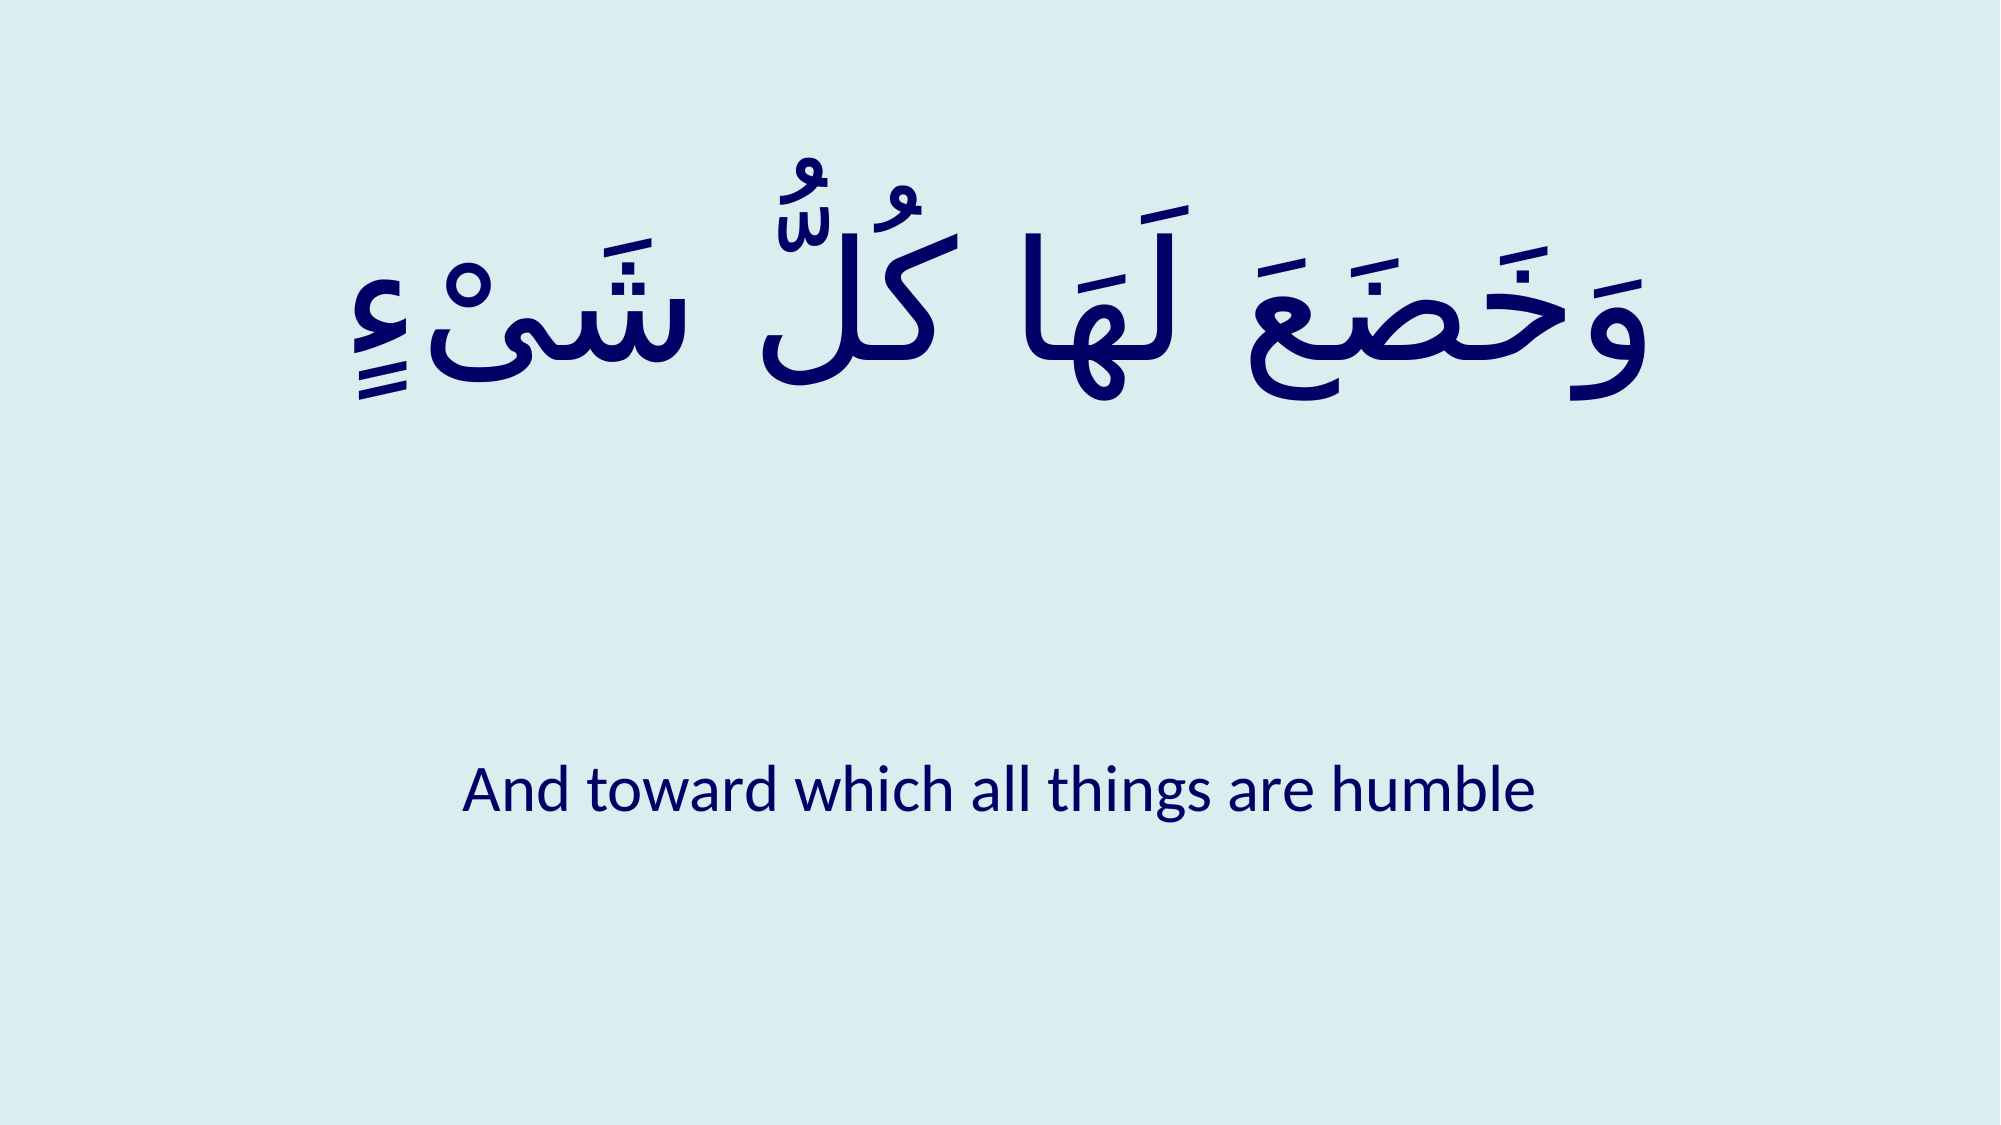

# وَخَضَعَ لَهَا كُلُّ شَىْءٍ
And toward which all things are humble